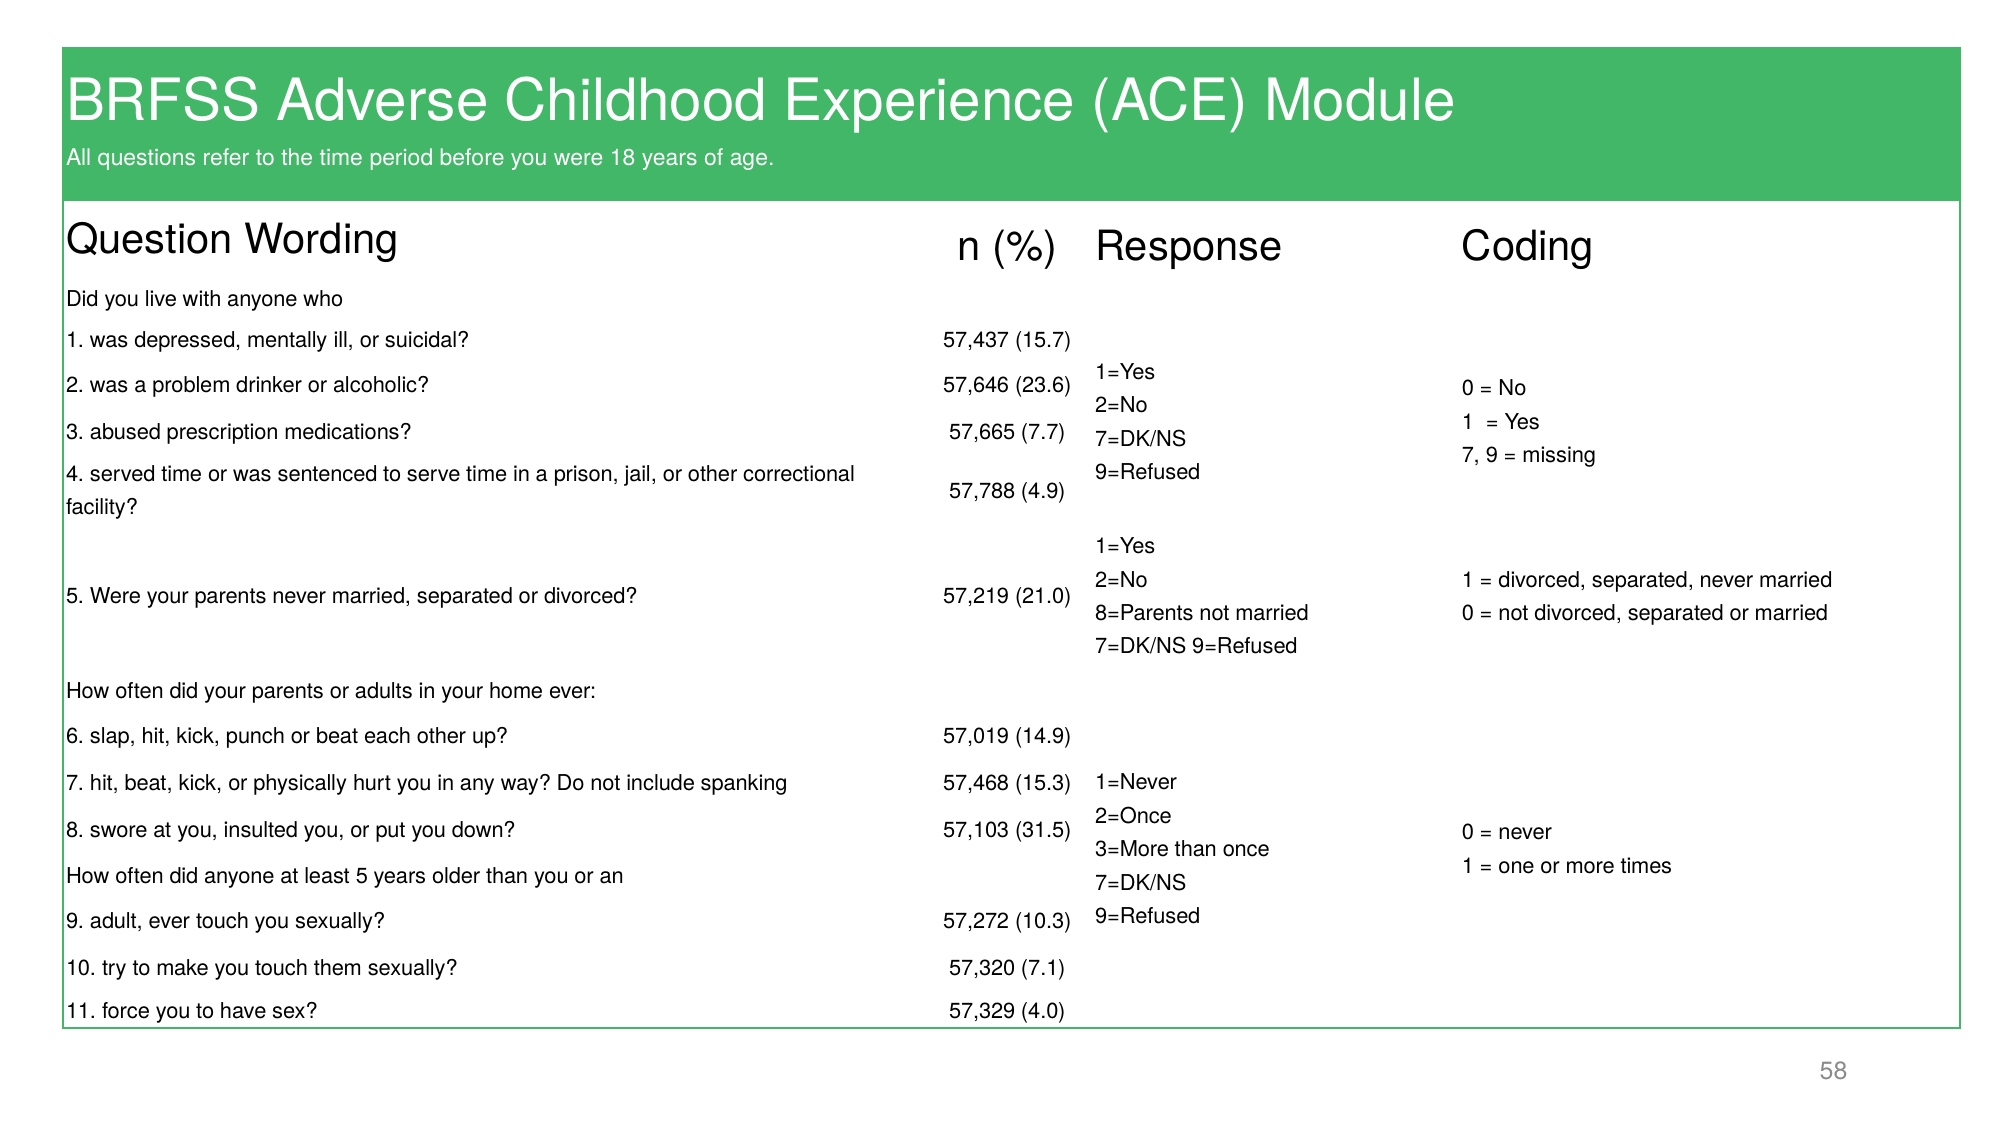

| BRFSS Adverse Childhood Experience (ACE) Module All questions refer to the time period before you were 18 years of age. |  |  |  |
| --- | --- | --- | --- |
| Question Wording | n (%) | Response | Coding |
| Did you live with anyone who |  |  |  |
| 1. was depressed, mentally ill, or suicidal? | 57,437 (15.7) | 1=Yes 2=No 7=DK/NS 9=Refused | 0 = No 1 = Yes 7, 9 = missing |
| 2. was a problem drinker or alcoholic? | 57,646 (23.6) |  |  |
| 3. abused prescription medications? | 57,665 (7.7) |  |  |
| 4. served time or was sentenced to serve time in a prison, jail, or other correctional facility? | 57,788 (4.9) |  |  |
| 5. Were your parents never married, separated or divorced? | 57,219 (21.0) | 1=Yes 2=No 8=Parents not married 7=DK/NS 9=Refused | 1 = divorced, separated, never married 0 = not divorced, separated or married |
| How often did your parents or adults in your home ever: |  | 1=Never 2=Once 3=More than once 7=DK/NS 9=Refused | 0 = never 1 = one or more times |
| 6. slap, hit, kick, punch or beat each other up? | 57,019 (14.9) |  |  |
| 7. hit, beat, kick, or physically hurt you in any way? Do not include spanking | 57,468 (15.3) |  |  |
| 8. swore at you, insulted you, or put you down? | 57,103 (31.5) |  |  |
| How often did anyone at least 5 years older than you or an |  |  |  |
| 9. adult, ever touch you sexually? | 57,272 (10.3) |  |  |
| 10. try to make you touch them sexually? | 57,320 (7.1) |  |  |
| 11. force you to have sex? | 57,329 (4.0) |  |  |
ACES
58